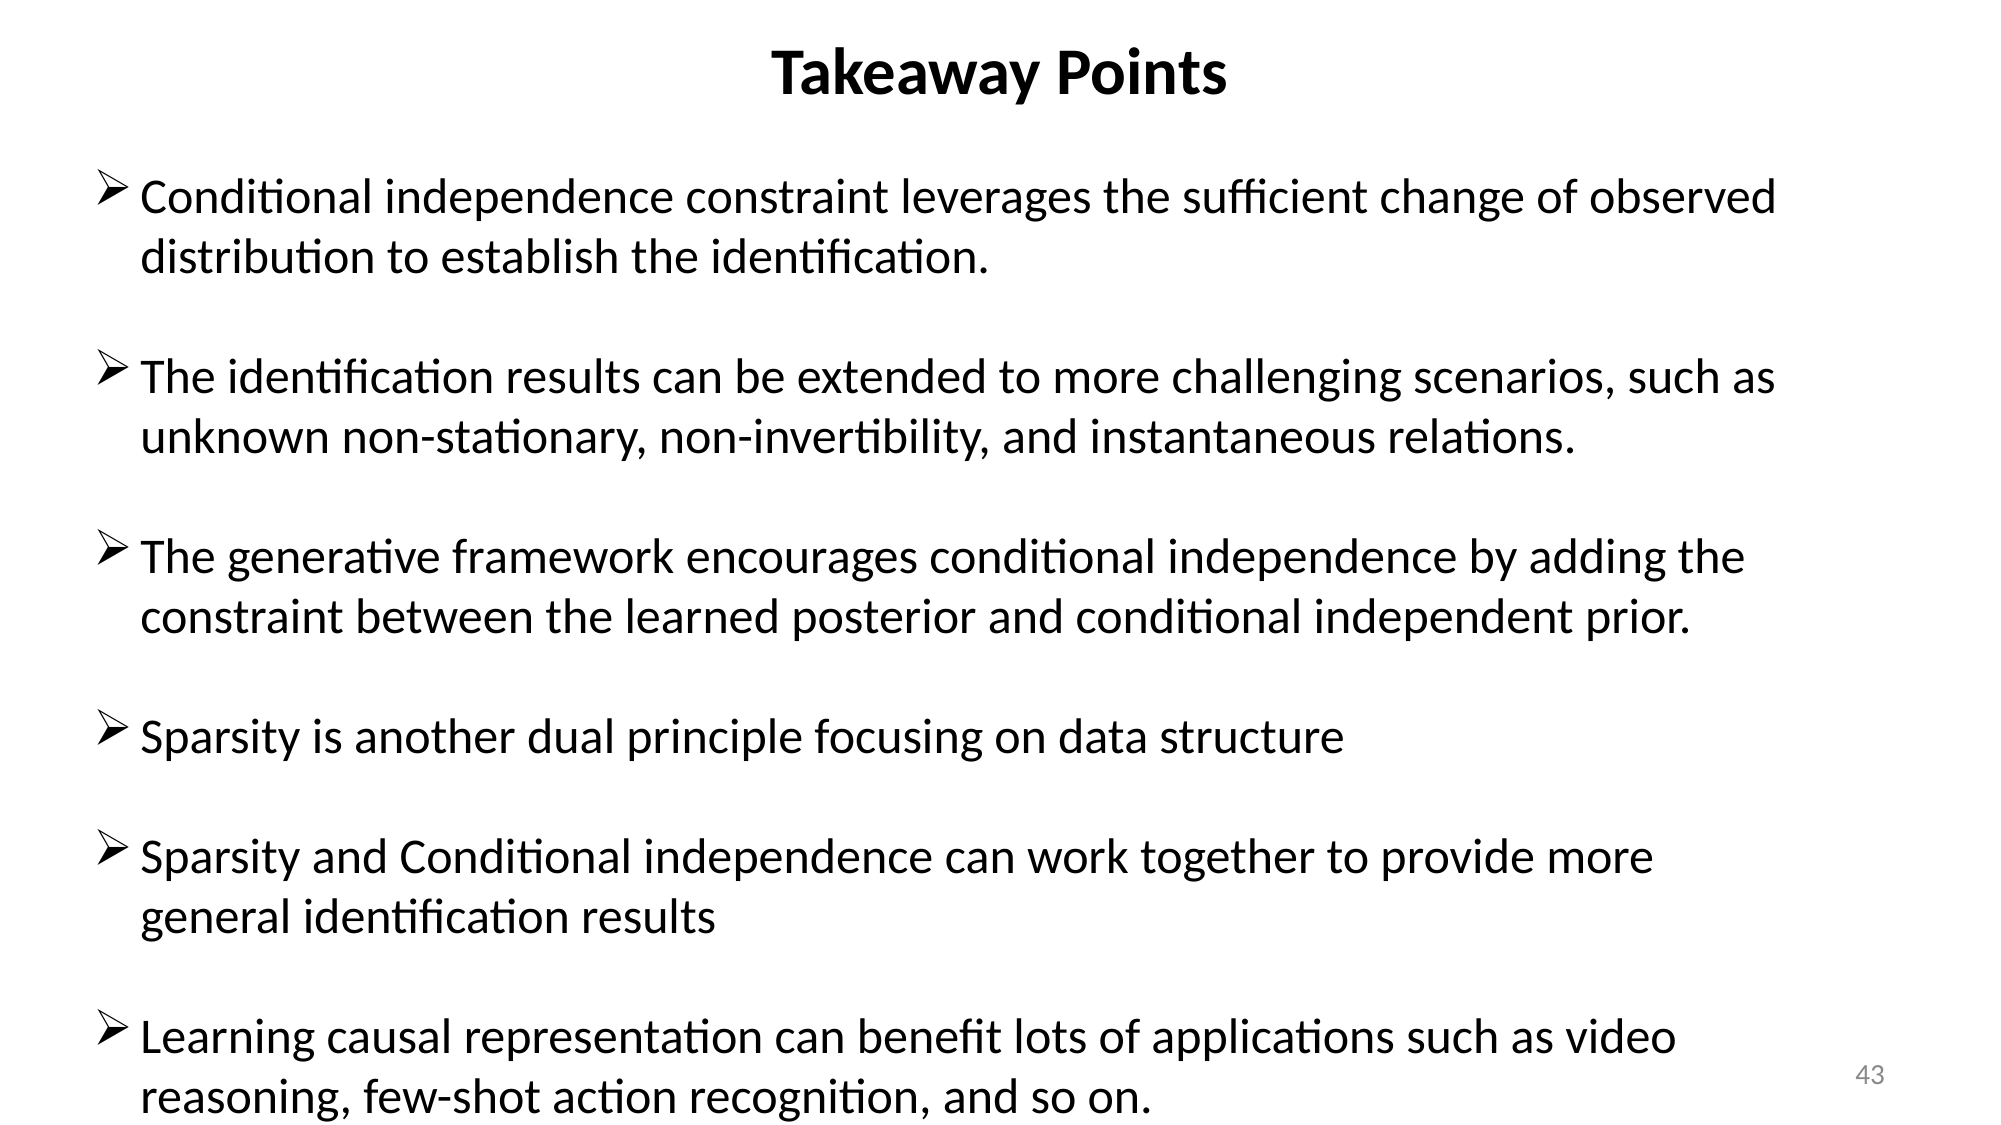

Takeaway Points

Conditional independence constraint leverages the sufficient change of observed distribution to establish the identification.

The identification results can be extended to more challenging scenarios, such as unknown non-stationary, non-invertibility, and instantaneous relations.

The generative framework encourages conditional independence by adding the constraint between the learned posterior and conditional independent prior.

Sparsity is another dual principle focusing on data structure

Sparsity and Conditional independence can work together to provide more general identification results

Learning causal representation can benefit lots of applications such as video reasoning, few-shot action recognition, and so on.
43